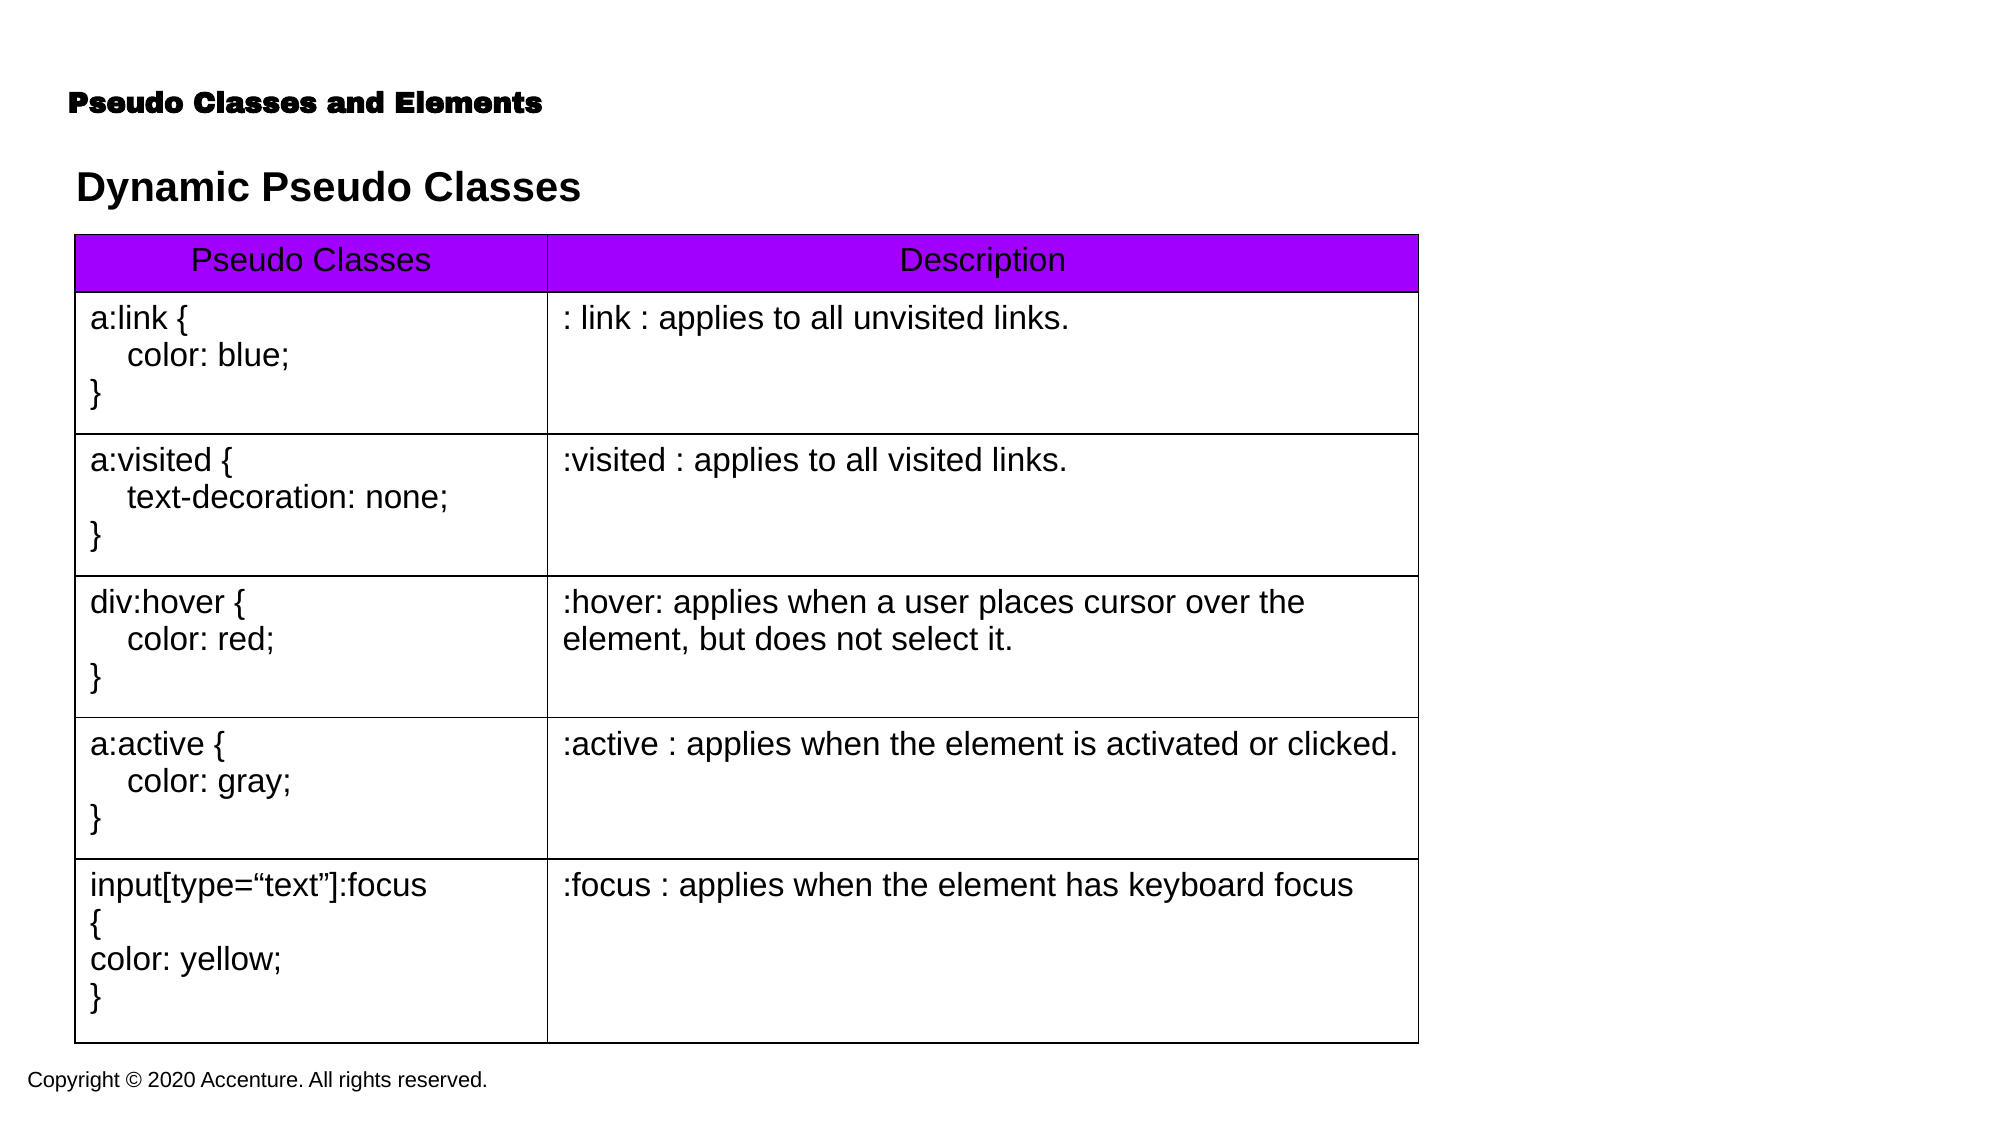

# Pseudo Classes and Elements
Dynamic Pseudo Classes
| Pseudo Classes | Description |
| --- | --- |
| a:link {     color: blue; } | : link : applies to all unvisited links. |
| a:visited {     text-decoration: none; } | :visited : applies to all visited links. |
| div:hover {     color: red; } | :hover: applies when a user places cursor over the element, but does not select it. |
| a:active {     color: gray; } | :active : applies when the element is activated or clicked. |
| input[type=“text”]:focus { color: yellow; } | :focus : applies when the element has keyboard focus |